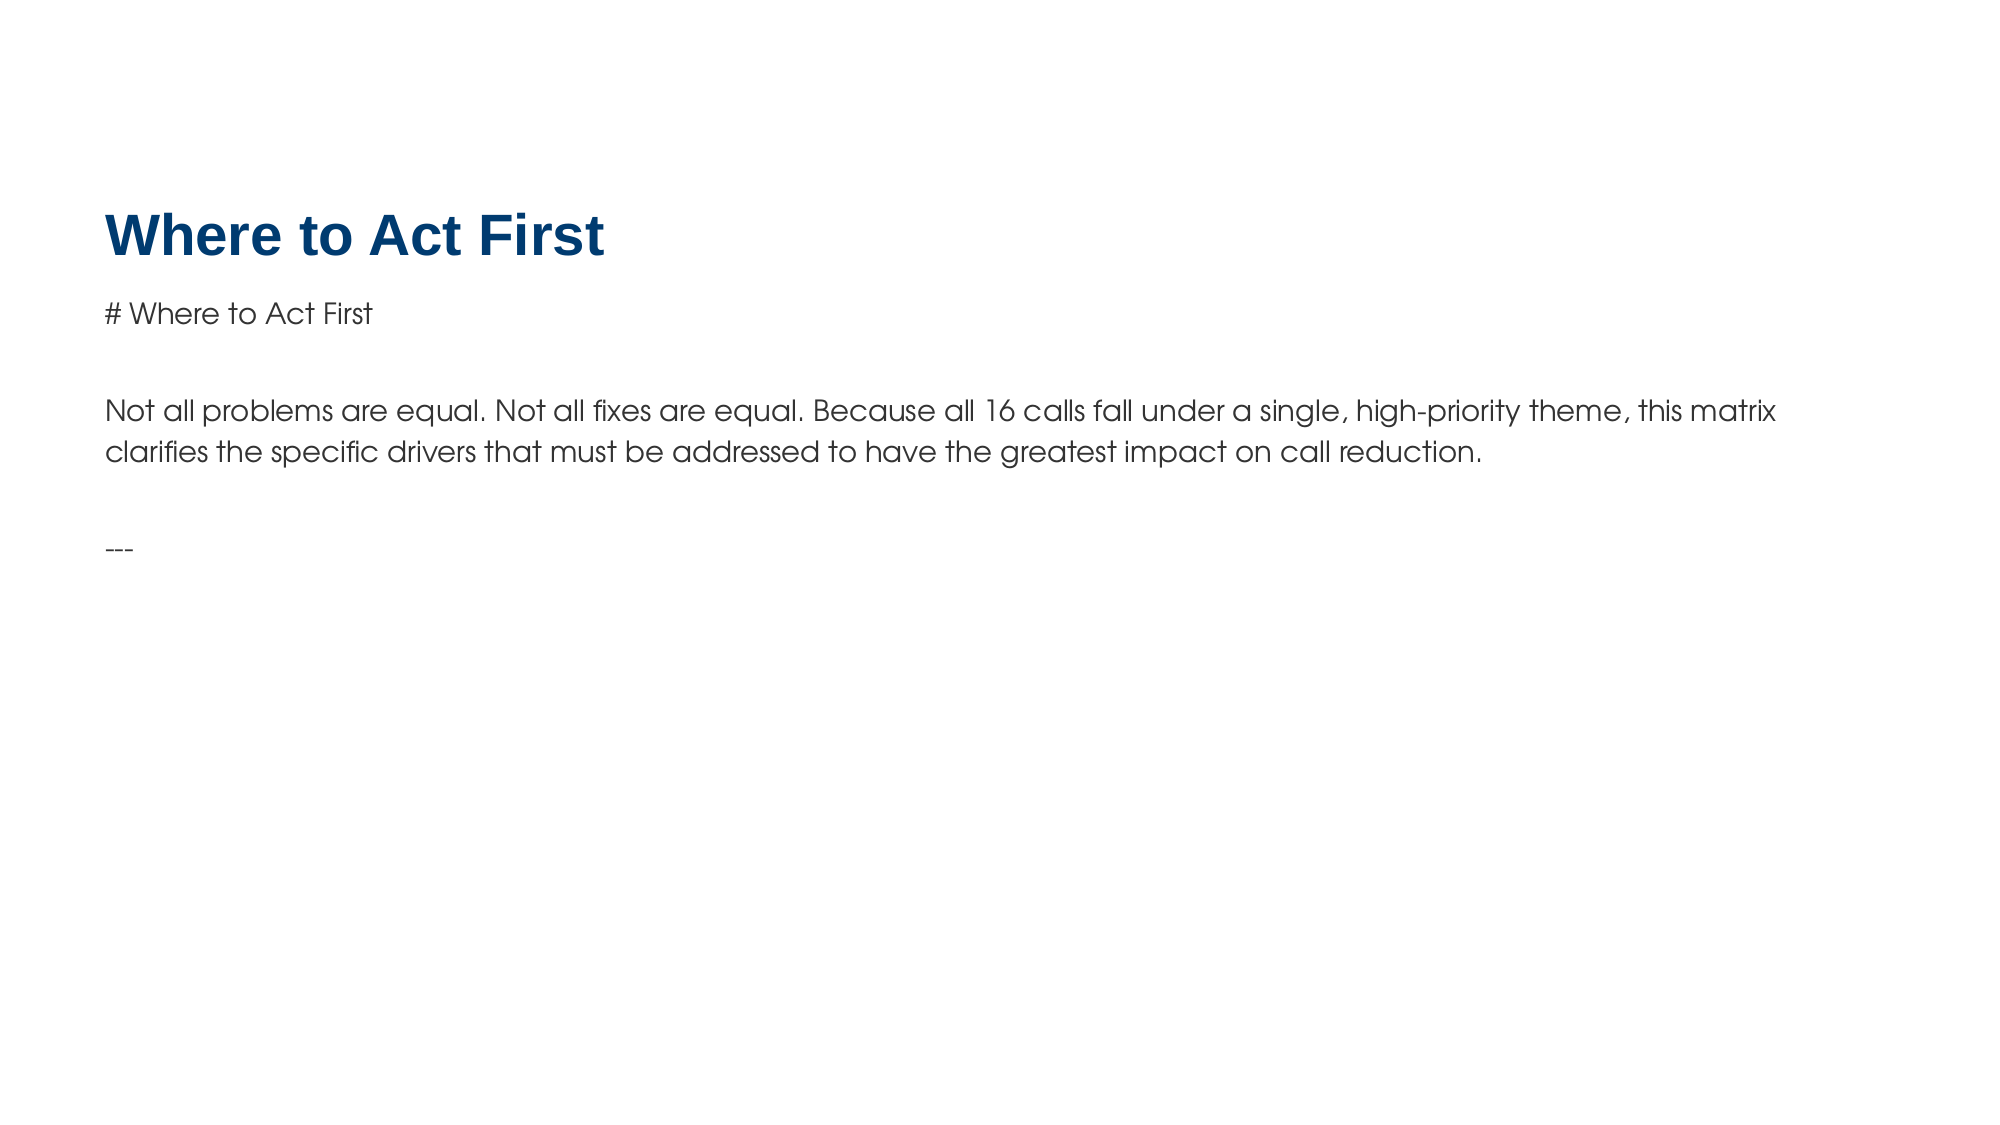

# Where to Act First
# Where to Act First Not all problems are equal. Not all fixes are equal. Because all 16 calls fall under a single, high-priority theme, this matrix clarifies the specific drivers that must be addressed to have the greatest impact on call reduction. ---